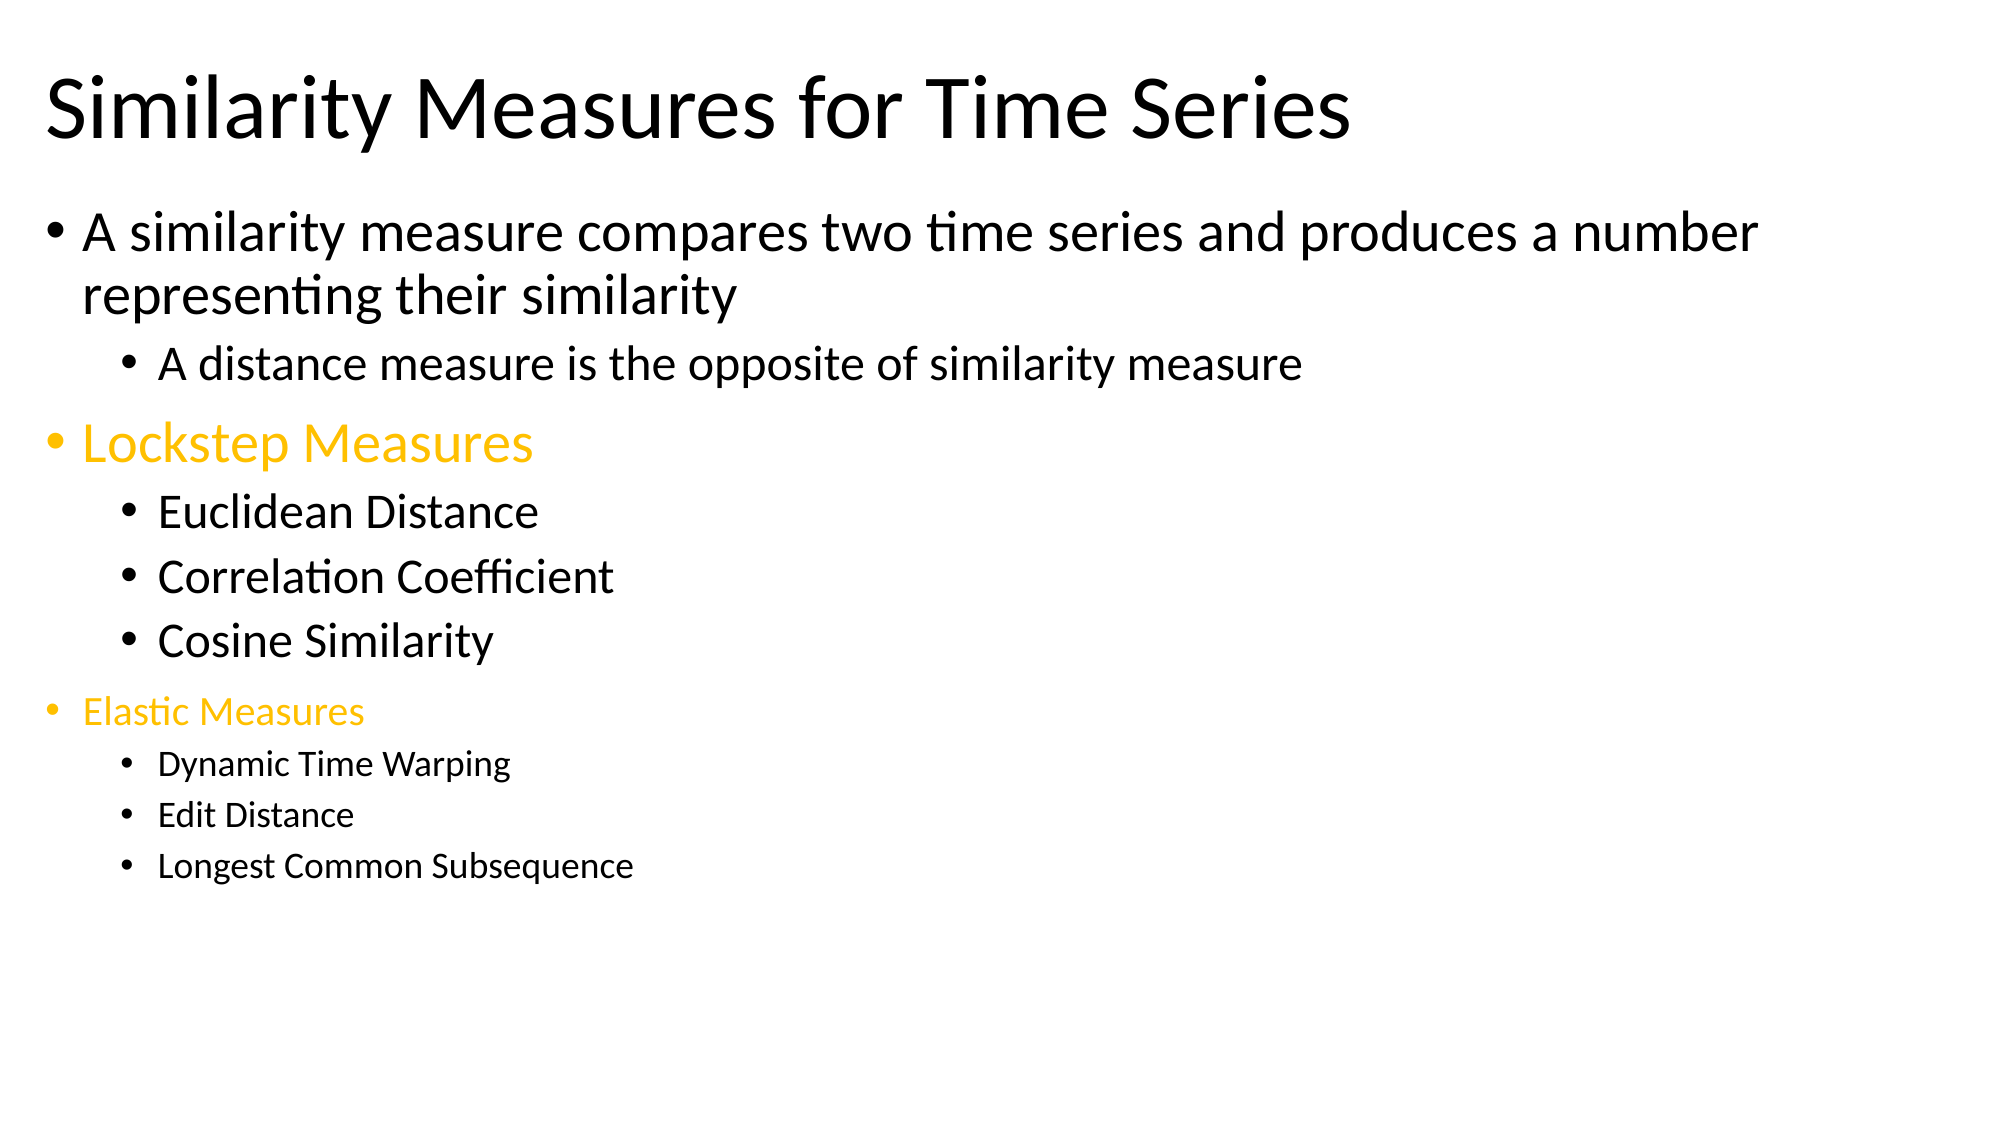

# Similarity Measures for Time Series
A similarity measure compares two time series and produces a number representing their similarity
A distance measure is the opposite of similarity measure
Lockstep Measures
Euclidean Distance
Correlation Coefficient
Cosine Similarity
Elastic Measures
Dynamic Time Warping
Edit Distance
Longest Common Subsequence